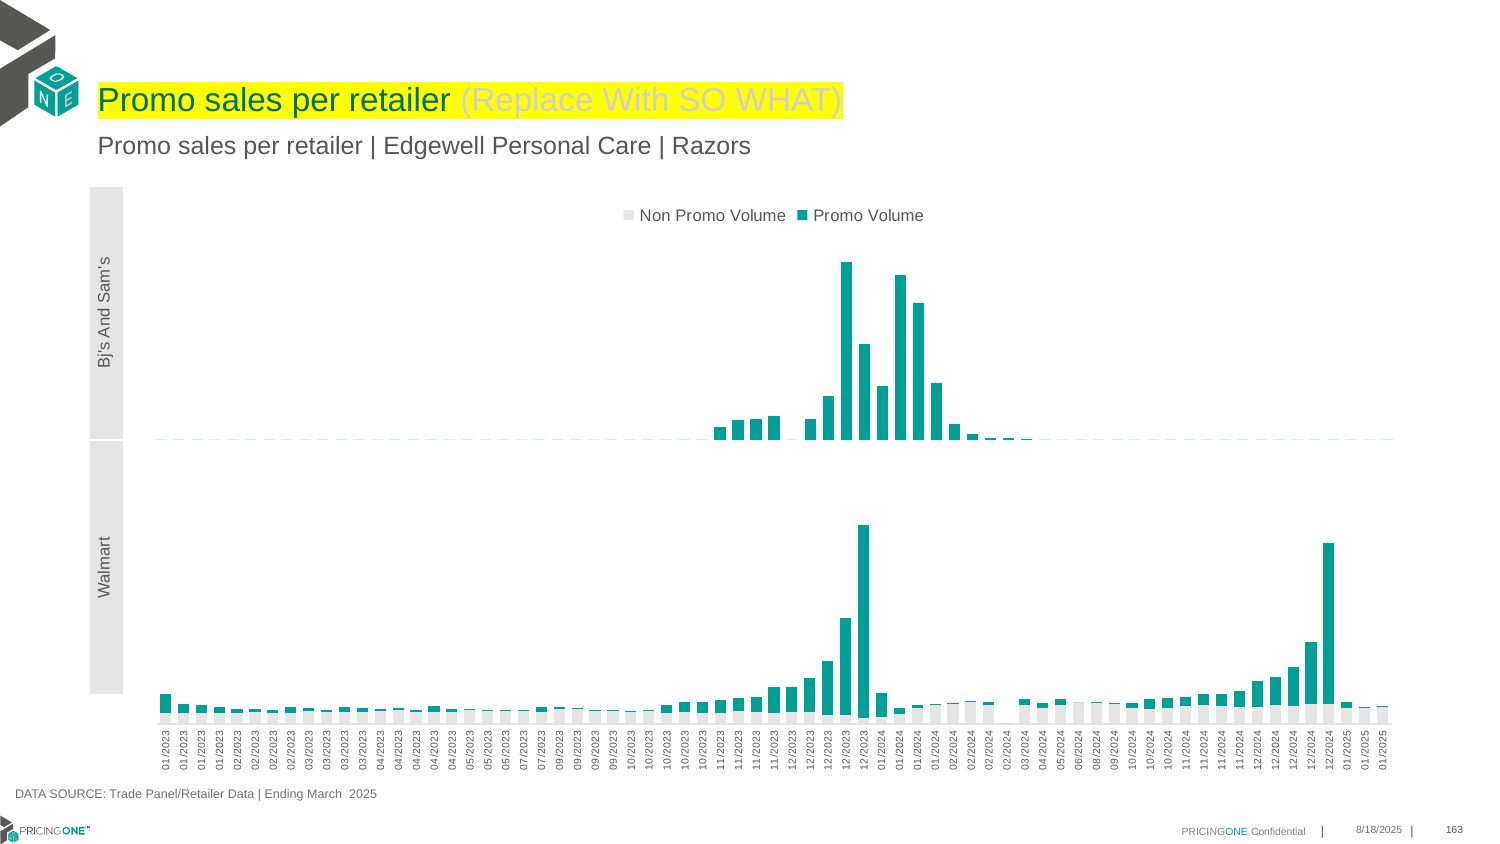

# Promo sales per retailer (Replace With SO WHAT)
Promo sales per retailer | Edgewell Personal Care | Razors
| Bj's And Sam's |
| --- |
| Walmart |

### Chart

| Category | Non Promo Volume | Promo Volume |
|---|---|---|
| 44934 | 0.0 | 0.0 |
| 44941 | 0.0 | 0.0 |
| 44948 | 0.0 | 0.0 |
| 44955 | 0.0 | 0.0 |
| 44962 | 0.0 | 0.0 |
| 44969 | 0.0 | 0.0 |
| 44976 | 0.0 | 0.0 |
| 44983 | 0.0 | 0.0 |
| 44990 | 0.0 | 0.0 |
| 44997 | 0.0 | 0.0 |
| 45004 | 0.0 | 0.0 |
| 45011 | 0.0 | 0.0 |
| 45018 | 0.0 | 0.0 |
| 45025 | 0.0 | 0.0 |
| 45032 | 0.0 | 0.0 |
| 45039 | 0.0 | 0.0 |
| 45046 | 0.0 | 0.0 |
| 45053 | 0.0 | 0.0 |
| 45060 | 0.0 | 0.0 |
| 45067 | 0.0 | 0.0 |
| 45109 | 0.0 | 0.0 |
| 45130 | 0.0 | 0.0 |
| 45172 | 0.0 | 0.0 |
| 45179 | 0.0 | 0.0 |
| 45186 | 0.0 | 0.0 |
| 45193 | 0.0 | 0.0 |
| 45200 | 0.0 | 0.0 |
| 45207 | 0.0 | 0.0 |
| 45214 | 0.0 | 0.0 |
| 45221 | 0.0 | 0.0 |
| 45228 | 0.0 | 0.0 |
| 45235 | 0.0 | 3050.0 |
| 45242 | 0.0 | 4675.0 |
| 45249 | 0.0 | 4890.0 |
| 45256 | 0.0 | 5500.0 |
| 45263 | 0.0 | 0.0 |
| 45270 | 0.0 | 4865.0 |
| 45277 | 0.0 | 10250.0 |
| 45284 | 0.0 | 41340.0 |
| 45291 | 0.0 | 22155.0 |
| 45298 | 0.0 | 12445.0 |
| 45305 | 0.0 | 38375.0 |
| 45312 | 0.0 | 31810.0 |
| 45319 | 0.0 | 13205.0 |
| 45326 | 0.0 | 3790.0 |
| 45333 | 0.0 | 1290.0 |
| 45340 | 0.0 | 520.0 |
| 45347 | 0.0 | 340.0 |
| 45354 | 0.0 | 265.0 |
| 45396 | 0.0 | 0.0 |
| 45438 | 0.0 | 0.0 |
| 45445 | 0.0 | 0.0 |
| 45515 | 0.0 | 0.0 |
| 45543 | 0.0 | 0.0 |
| 45578 | 0.0 | 0.0 |
| 45585 | 0.0 | 0.0 |
| 45592 | 0.0 | 0.0 |
| 45599 | 0.0 | 0.0 |
| 45606 | 0.0 | 0.0 |
| 45613 | 0.0 | 0.0 |
| 45620 | 0.0 | 0.0 |
| 45627 | 0.0 | 0.0 |
| 45634 | 0.0 | 0.0 |
| 45641 | 0.0 | 0.0 |
| 45648 | 0.0 | 0.0 |
| 45655 | 0.0 | 0.0 |
| 45662 | 0.0 | 0.0 |
| 45669 | 0.0 | 0.0 |
| 45676 | 0.0 | 0.0 |

### Chart

| Category | Non Promo Volume | Promo Volume |
|---|---|---|
| 44934 | 13576.0 | 23978.0 |
| 44941 | 13938.0 | 10804.0 |
| 44948 | 13671.0 | 10122.0 |
| 44955 | 13438.0 | 6851.0 |
| 44962 | 13656.0 | 4440.0 |
| 44969 | 14826.0 | 3738.0 |
| 44976 | 13856.0 | 3626.0 |
| 44983 | 13529.0 | 7762.0 |
| 44990 | 16116.0 | 3072.0 |
| 44997 | 14415.0 | 3168.0 |
| 45004 | 14534.0 | 6634.0 |
| 45011 | 15128.0 | 4082.0 |
| 45018 | 15431.0 | 2344.0 |
| 45025 | 17261.0 | 2224.0 |
| 45032 | 14172.0 | 3180.0 |
| 45039 | 14127.0 | 7882.0 |
| 45046 | 14914.0 | 3238.0 |
| 45053 | 17334.0 | 698.0 |
| 45060 | 16224.0 | 982.0 |
| 45067 | 16032.0 | 856.0 |
| 45109 | 16776.0 | 220.0 |
| 45130 | 15128.0 | 5228.0 |
| 45172 | 18795.0 | 1548.0 |
| 45179 | 19766.0 | 482.0 |
| 45186 | 17420.0 | 272.0 |
| 45193 | 16674.0 | 198.0 |
| 45200 | 15378.0 | 786.0 |
| 45207 | 15319.0 | 1586.0 |
| 45214 | 13354.0 | 10248.0 |
| 45221 | 14496.0 | 12301.0 |
| 45228 | 13756.0 | 13429.0 |
| 45235 | 13690.0 | 15451.0 |
| 45242 | 15510.0 | 16366.0 |
| 45249 | 14524.0 | 19322.0 |
| 45256 | 13783.0 | 31685.0 |
| 45263 | 14692.0 | 31237.0 |
| 45270 | 15120.0 | 41559.0 |
| 45277 | 11270.0 | 66466.0 |
| 45284 | 11241.0 | 120641.0 |
| 45291 | 7087.0 | 241388.0 |
| 45298 | 8989.0 | 29750.0 |
| 45305 | 11750.0 | 7619.0 |
| 45312 | 19892.0 | 3334.0 |
| 45319 | 23063.0 | 1899.0 |
| 45326 | 24509.0 | 901.0 |
| 45333 | 26931.0 | 922.0 |
| 45340 | 23148.0 | 4060.0 |
| 45347 | 0.0 | 0.0 |
| 45354 | 23826.0 | 7035.0 |
| 45396 | 19687.0 | 6679.0 |
| 45438 | 23939.0 | 6952.0 |
| 45445 | 26969.0 | 41.0 |
| 45515 | 25998.0 | 1399.0 |
| 45543 | 25833.0 | 251.0 |
| 45578 | 19490.0 | 6667.0 |
| 45585 | 18353.0 | 12478.0 |
| 45592 | 20147.0 | 11650.0 |
| 45599 | 22422.0 | 10494.0 |
| 45606 | 23182.0 | 13315.0 |
| 45613 | 21596.0 | 16095.0 |
| 45620 | 21277.0 | 19979.0 |
| 45627 | 20811.0 | 32195.0 |
| 45634 | 22963.0 | 35366.0 |
| 45641 | 22045.0 | 49136.0 |
| 45648 | 24422.0 | 76958.0 |
| 45655 | 24901.0 | 200721.0 |
| 45662 | 20185.0 | 6529.0 |
| 45669 | 19080.0 | 1508.0 |
| 45676 | 21168.0 | 784.0 |
DATA SOURCE: Trade Panel/Retailer Data | Ending March  2025

8/18/2025
163